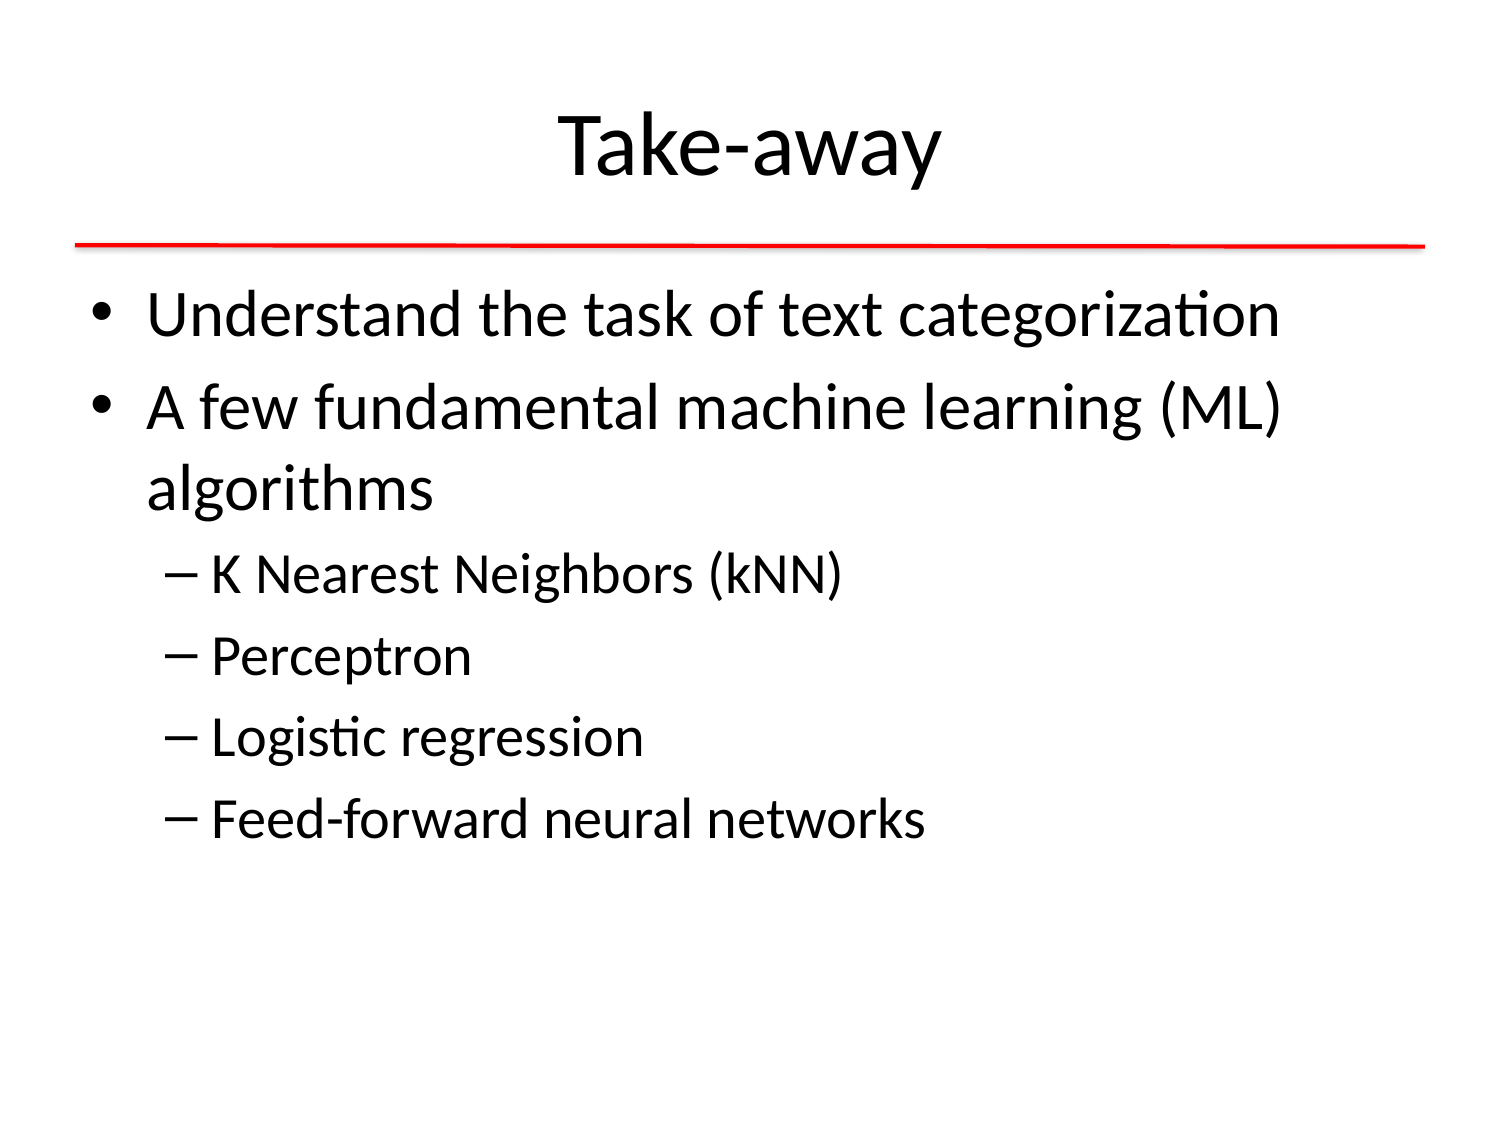

# Take-away
Understand the task of text categorization
A few fundamental machine learning (ML) algorithms
K Nearest Neighbors (kNN)
Perceptron
Logistic regression
Feed-forward neural networks